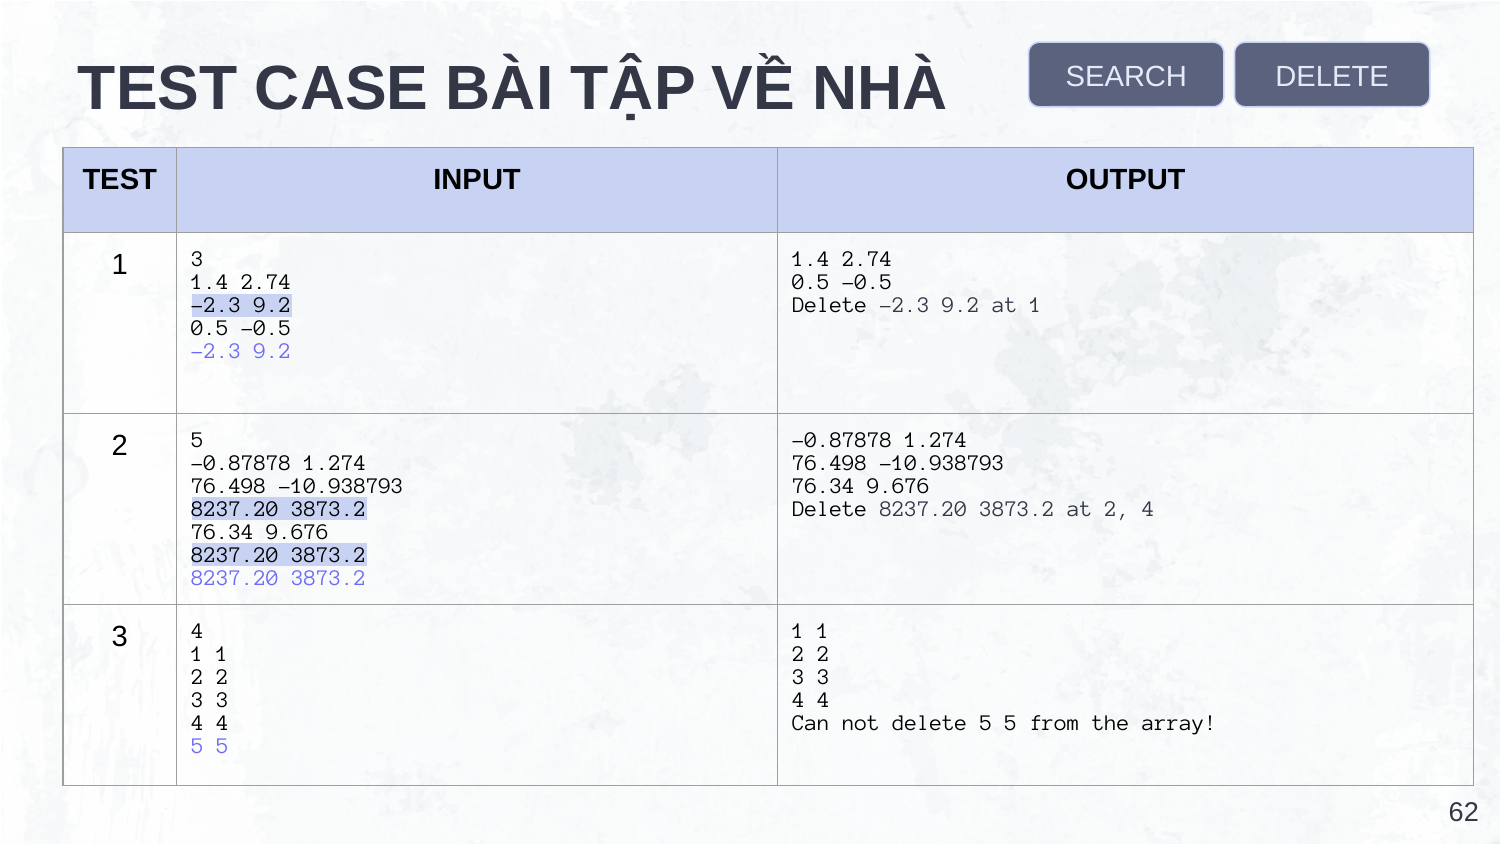

# TEST CASE BÀI TẬP VỀ NHÀ 9
SEARCH
DELETE
| TEST | INPUT | OUTPUT |
| --- | --- | --- |
| 1 | 3 1.4 2.74 -2.3 9.2 0.5 -0.5 -2.3 9.2 | 1.4 2.74 0.5 -0.5 Delete -2.3 9.2 at 1 |
| 2 | 5 -0.87878 1.274 76.498 -10.938793 8237.20 3873.2 76.34 9.676 8237.20 3873.2 8237.20 3873.2 | -0.87878 1.274 76.498 -10.938793 76.34 9.676 Delete 8237.20 3873.2 at 2, 4 |
| 3 | 4 1 1 2 2 3 3 4 4 5 5 | 1 1 2 2 3 3 4 4 Can not delete 5 5 from the array! |
62